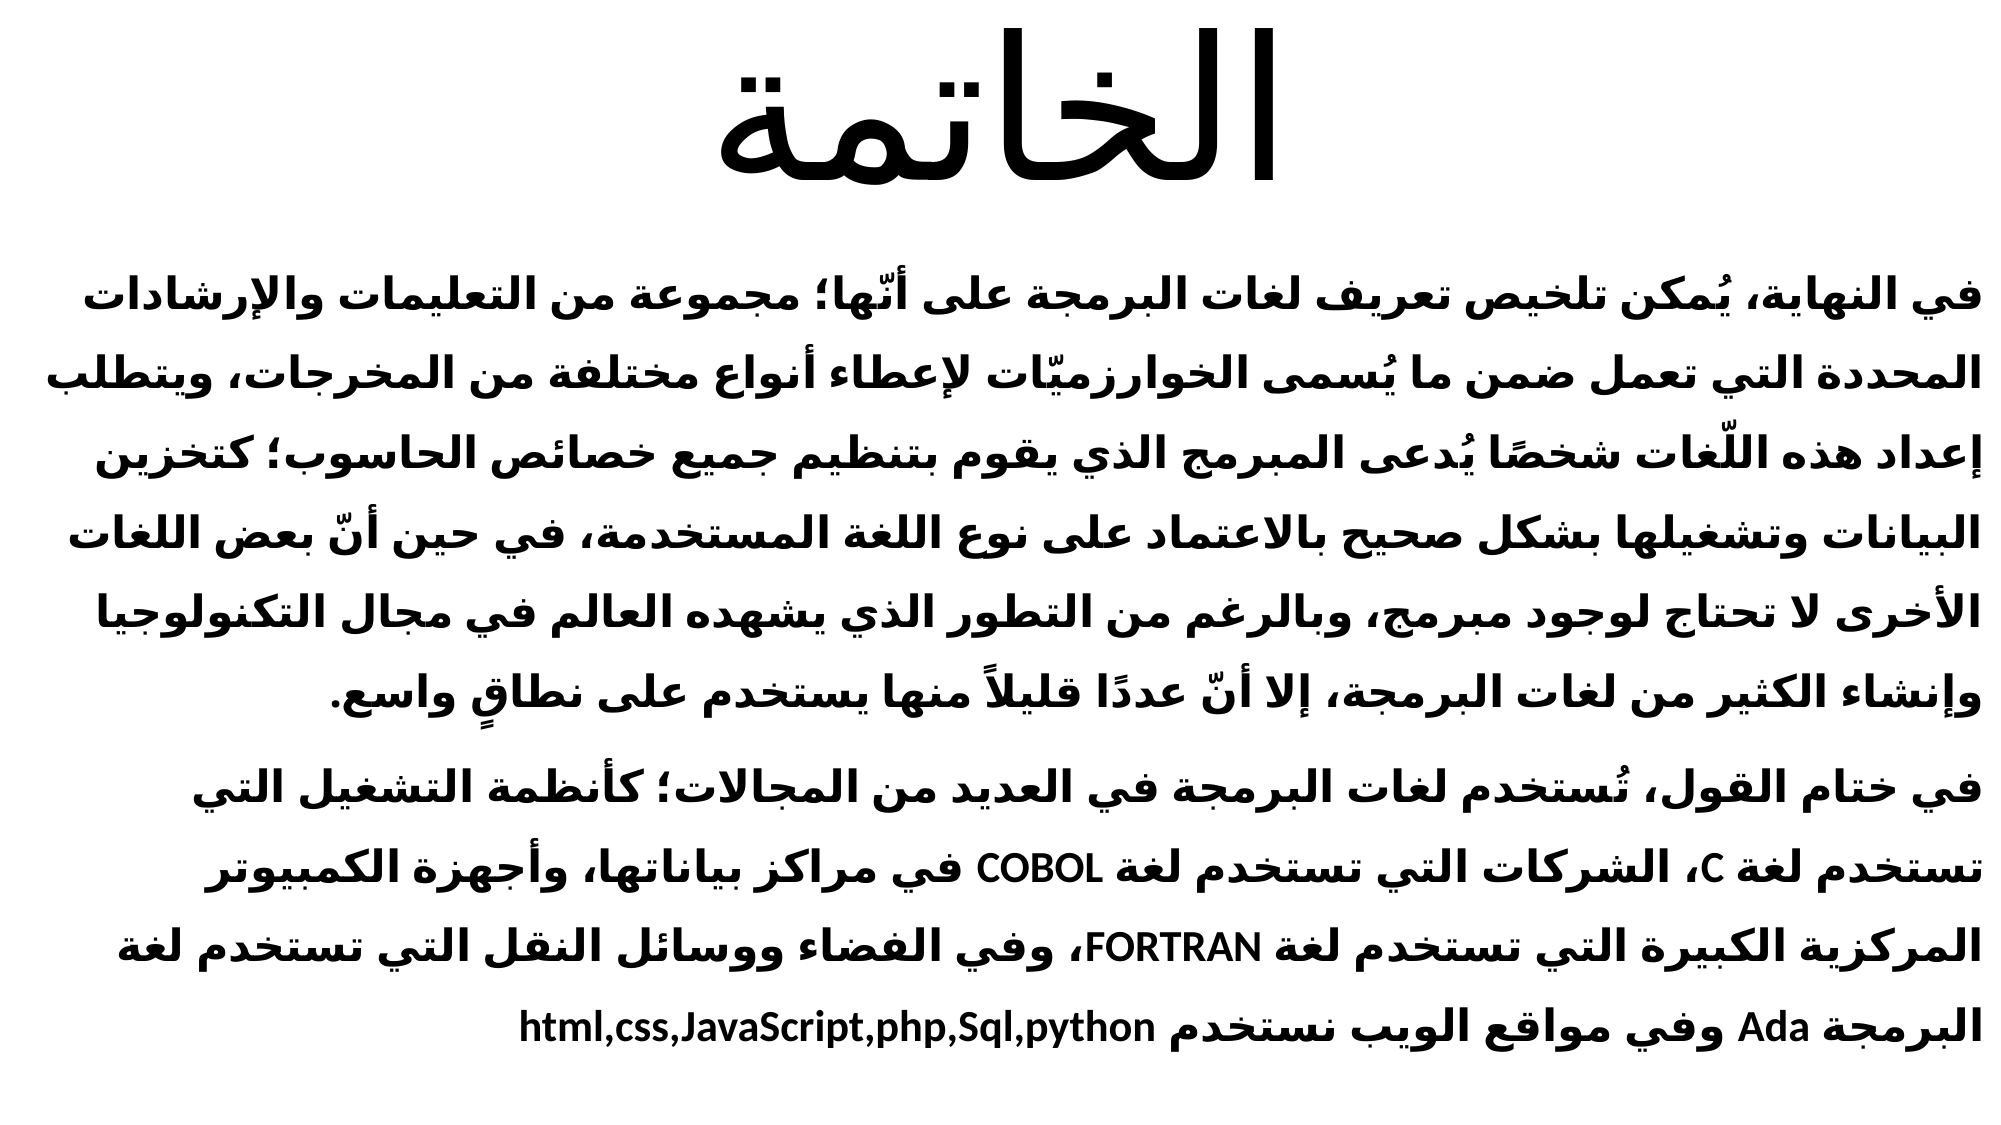

# الخاتمة
في النهاية، يُمكن تلخيص تعريف لغات البرمجة على أنّها؛ مجموعة من التعليمات والإرشادات المحددة التي تعمل ضمن ما يُسمى الخوارزميّات لإعطاء أنواع مختلفة من المخرجات، ويتطلب إعداد هذه اللّغات شخصًا يُدعى المبرمج الذي يقوم بتنظيم جميع خصائص الحاسوب؛ كتخزين البيانات وتشغيلها بشكل صحيح بالاعتماد على نوع اللغة المستخدمة، في حين أنّ بعض اللغات الأخرى لا تحتاج لوجود مبرمج، وبالرغم من التطور الذي يشهده العالم في مجال التكنولوجيا وإنشاء الكثير من لغات البرمجة، إلا أنّ عددًا قليلاً منها يستخدم على نطاقٍ واسع.
في ختام القول، تُستخدم لغات البرمجة في العديد من المجالات؛ كأنظمة التشغيل التي تستخدم لغة C، الشركات التي تستخدم لغة COBOL في مراكز بياناتها، وأجهزة الكمبيوتر المركزية الكبيرة التي تستخدم لغة FORTRAN، وفي الفضاء ووسائل النقل التي تستخدم لغة البرمجة Ada وفي مواقع الويب نستخدم html,css,JavaScript,php,Sql,python